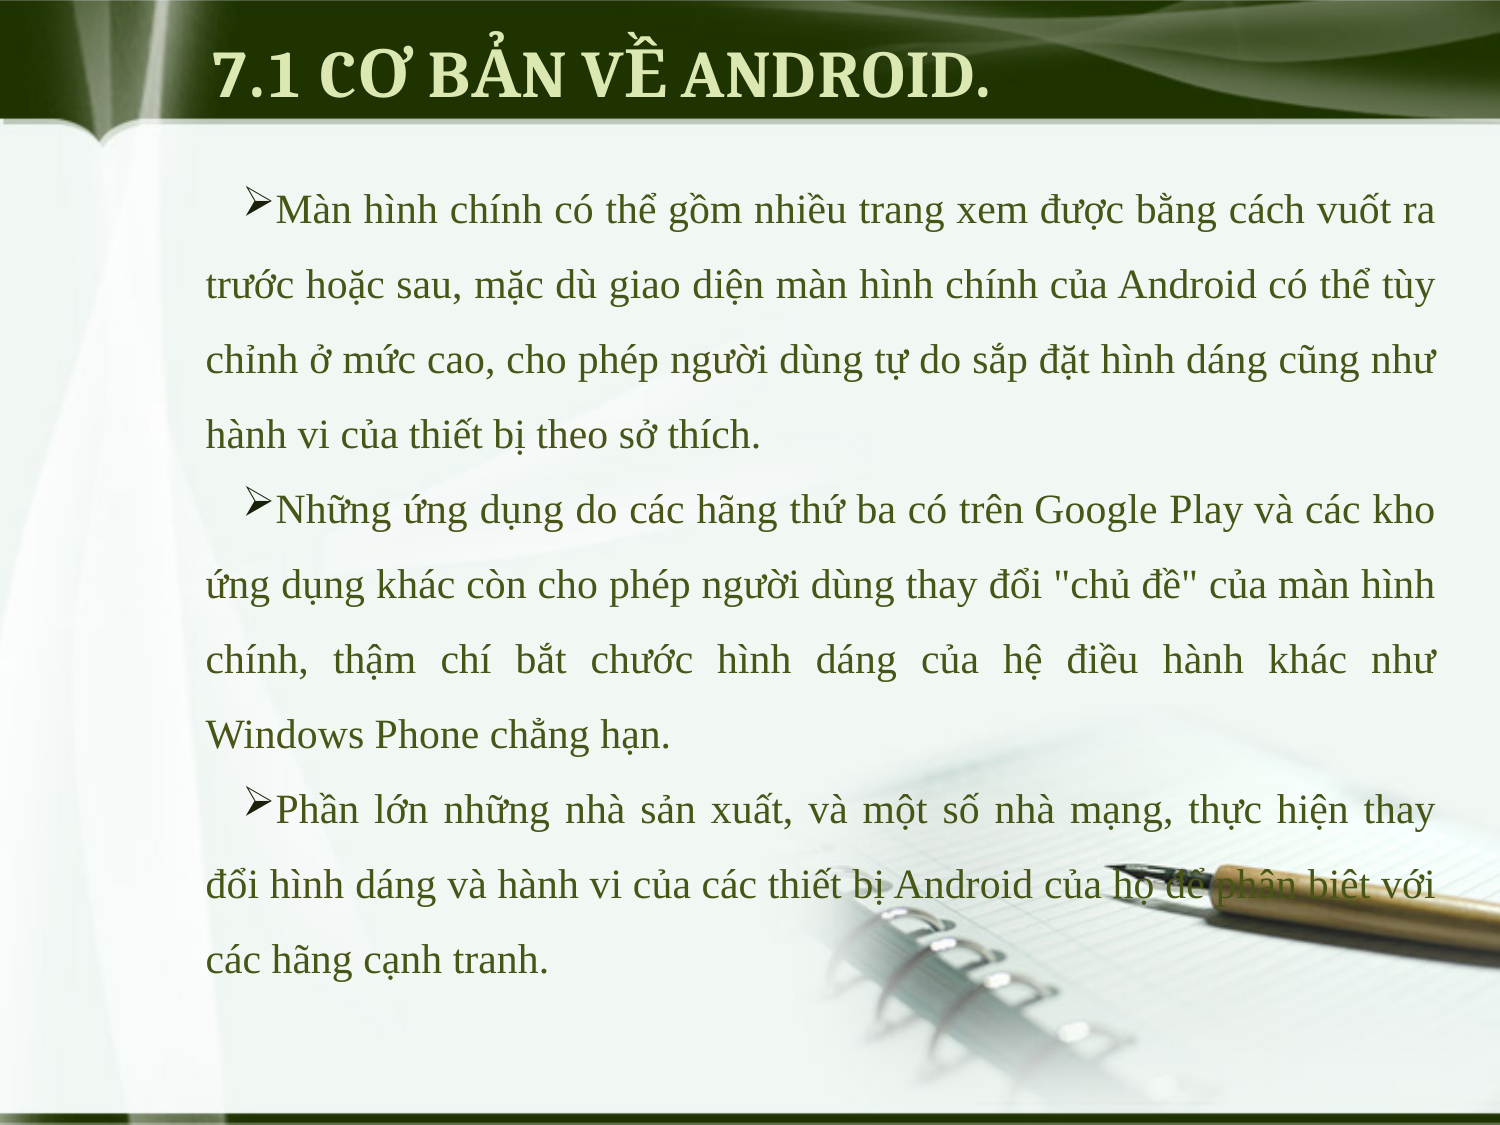

# 7.1 CƠ BẢN VỀ ANDROID.
Màn hình chính có thể gồm nhiều trang xem được bằng cách vuốt ra trước hoặc sau, mặc dù giao diện màn hình chính của Android có thể tùy chỉnh ở mức cao, cho phép người dùng tự do sắp đặt hình dáng cũng như hành vi của thiết bị theo sở thích.
Những ứng dụng do các hãng thứ ba có trên Google Play và các kho ứng dụng khác còn cho phép người dùng thay đổi "chủ đề" của màn hình chính, thậm chí bắt chước hình dáng của hệ điều hành khác như Windows Phone chẳng hạn.
Phần lớn những nhà sản xuất, và một số nhà mạng, thực hiện thay đổi hình dáng và hành vi của các thiết bị Android của họ để phân biệt với các hãng cạnh tranh.